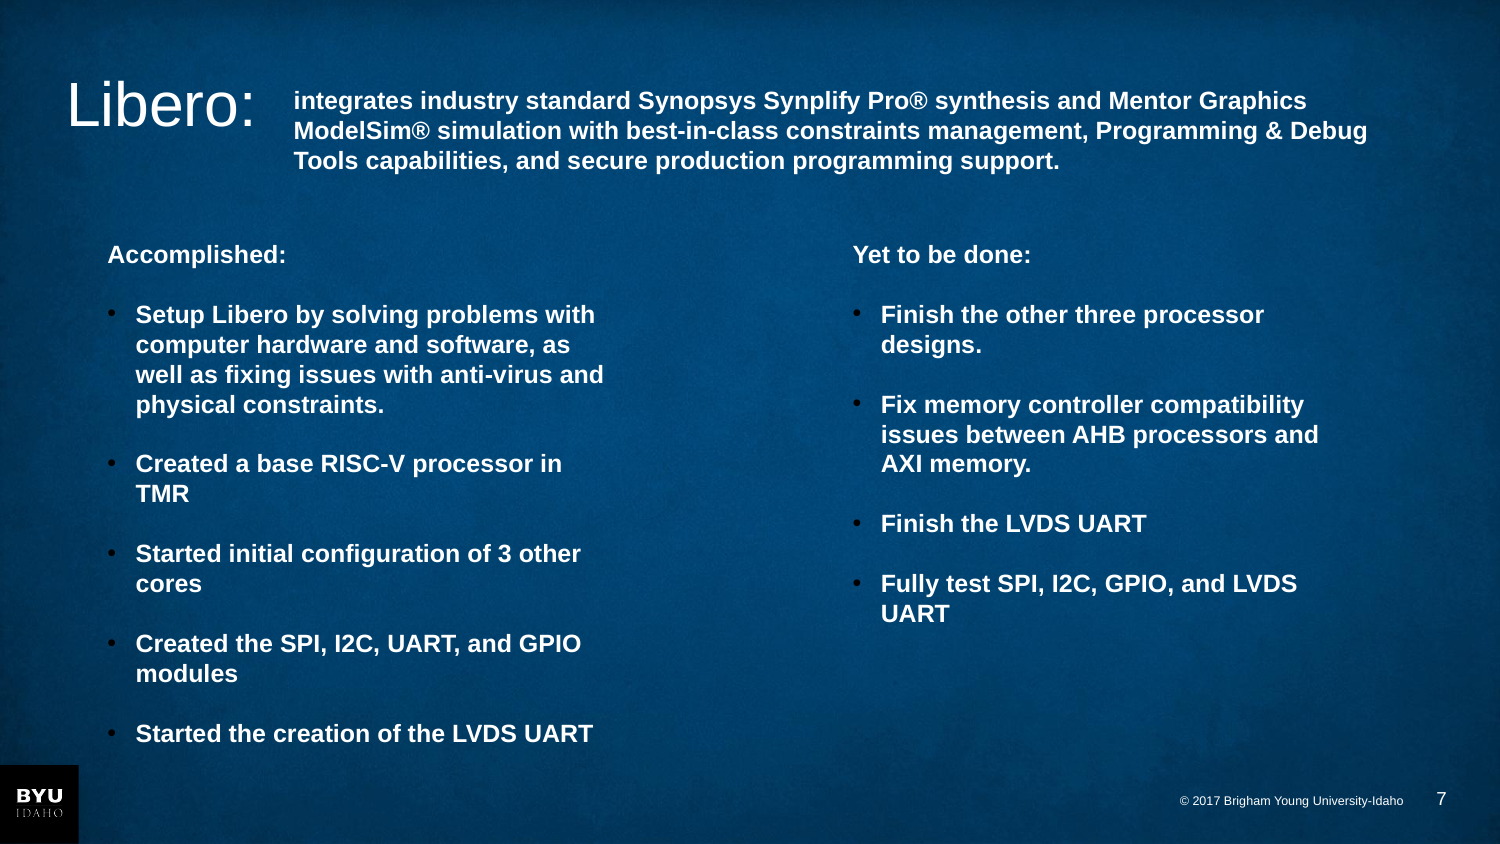

# Libero:
integrates industry standard Synopsys Synplify Pro® synthesis and Mentor Graphics ModelSim® simulation with best-in-class constraints management, Programming & Debug Tools capabilities, and secure production programming support.

Yet to be done:

Finish the other three processor designs.

Fix memory controller compatibility issues between AHB processors and AXI memory.

Finish the LVDS UART

Fully test SPI, I2C, GPIO, and LVDS UART
Accomplished:

Setup Libero by solving problems with computer hardware and software, as well as fixing issues with anti-virus and physical constraints.

Created a base RISC-V processor in TMR

Started initial configuration of 3 other cores

Created the SPI, I2C, UART, and GPIO modules

Started the creation of the LVDS UART